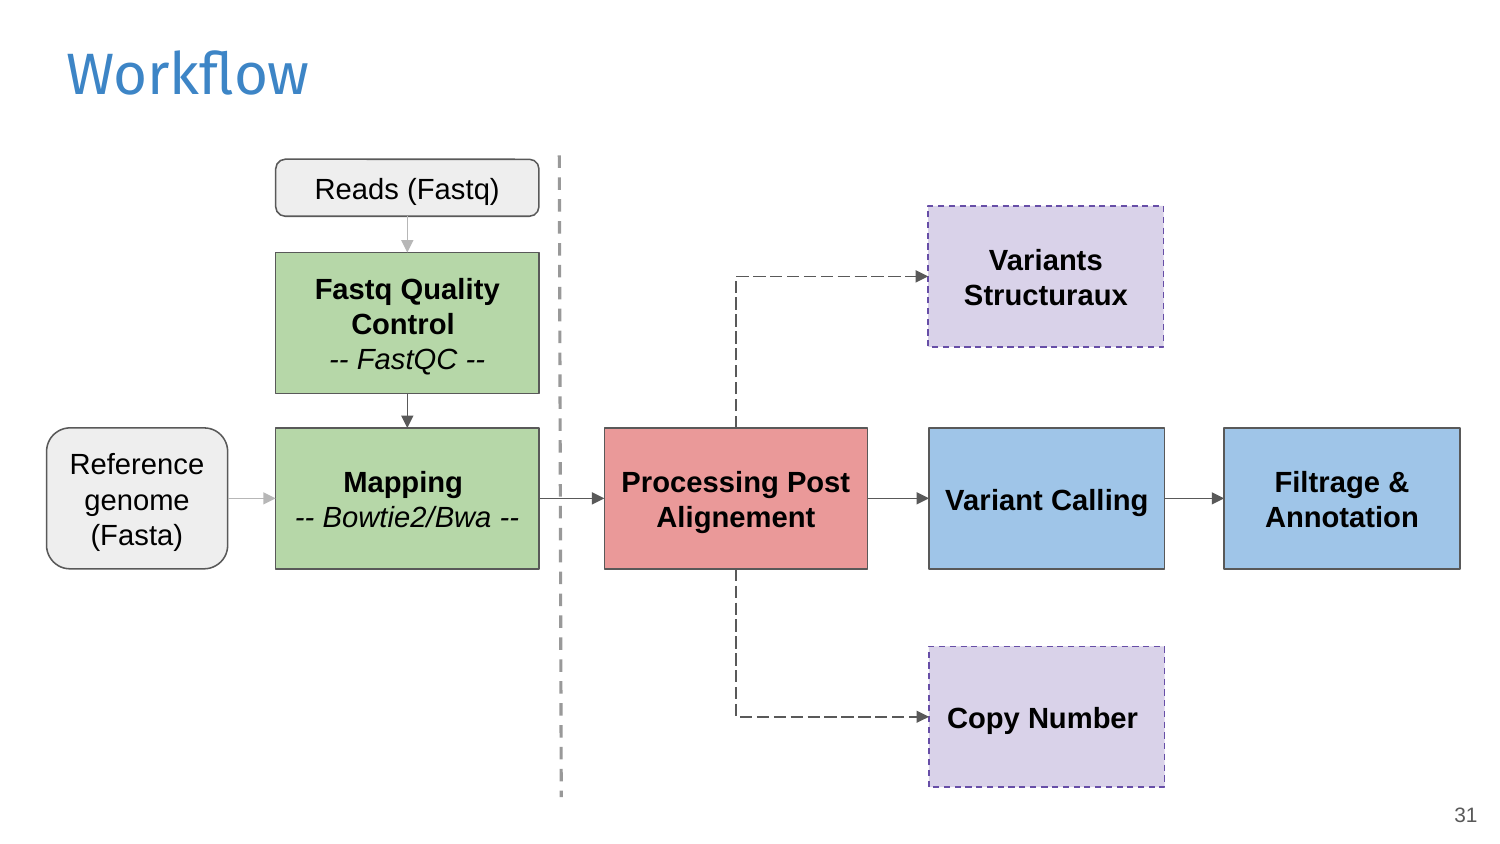

# Workflow
Reads (Fastq)
Variants Structuraux
Fastq Quality Control
-- FastQC --
Mapping
-- Bowtie2/Bwa --
Reference genome (Fasta)
Processing Post Alignement
Variant Calling
Filtrage & Annotation
Copy Number
31